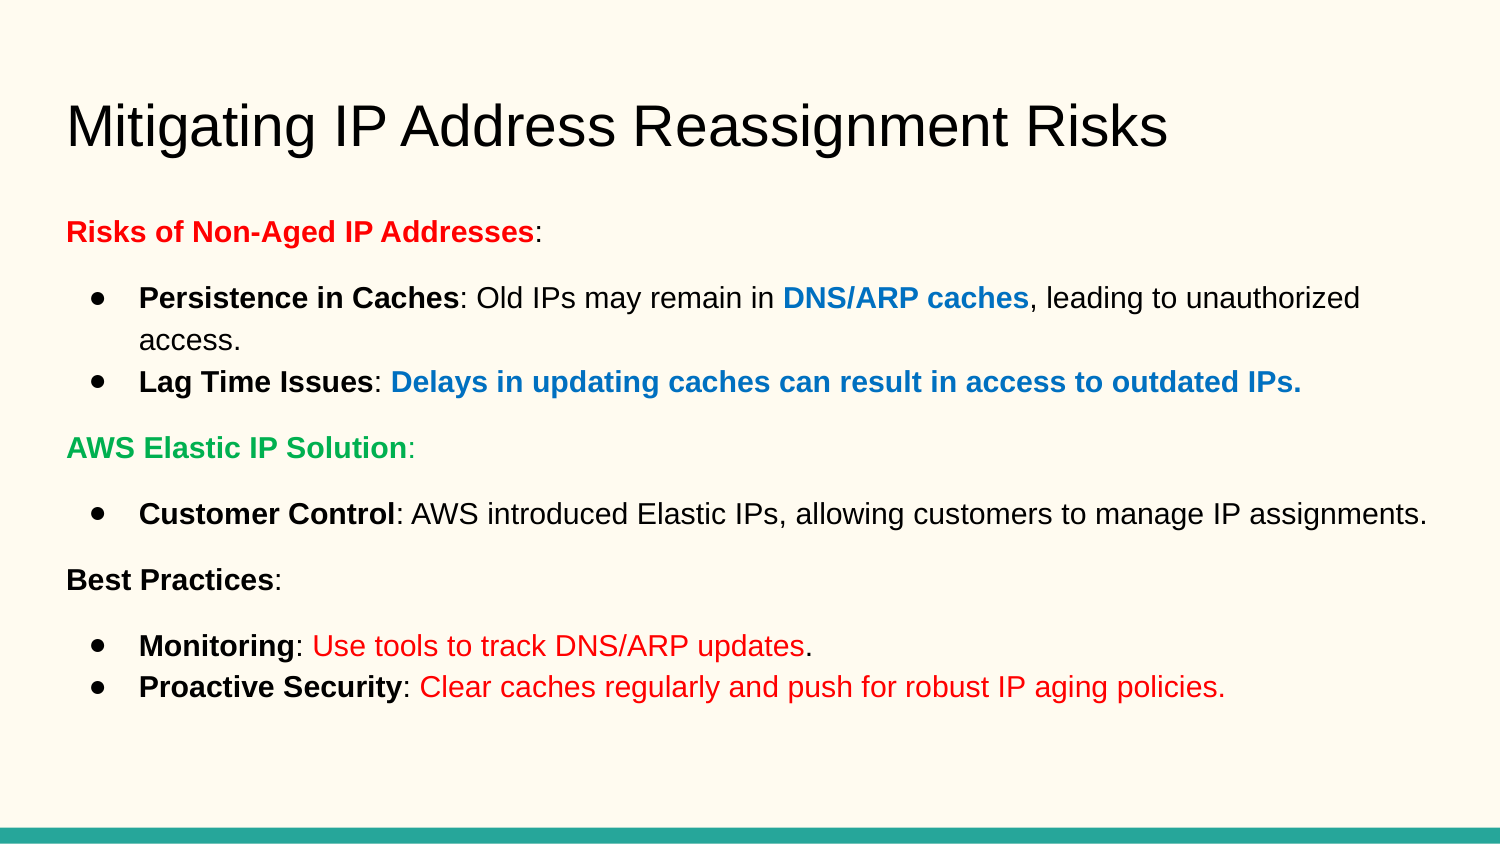

# Mitigating IP Address Reassignment Risks
Risks of Non-Aged IP Addresses:
Persistence in Caches: Old IPs may remain in DNS/ARP caches, leading to unauthorized access.
Lag Time Issues: Delays in updating caches can result in access to outdated IPs.
AWS Elastic IP Solution:
Customer Control: AWS introduced Elastic IPs, allowing customers to manage IP assignments.
Best Practices:
Monitoring: Use tools to track DNS/ARP updates.
Proactive Security: Clear caches regularly and push for robust IP aging policies.